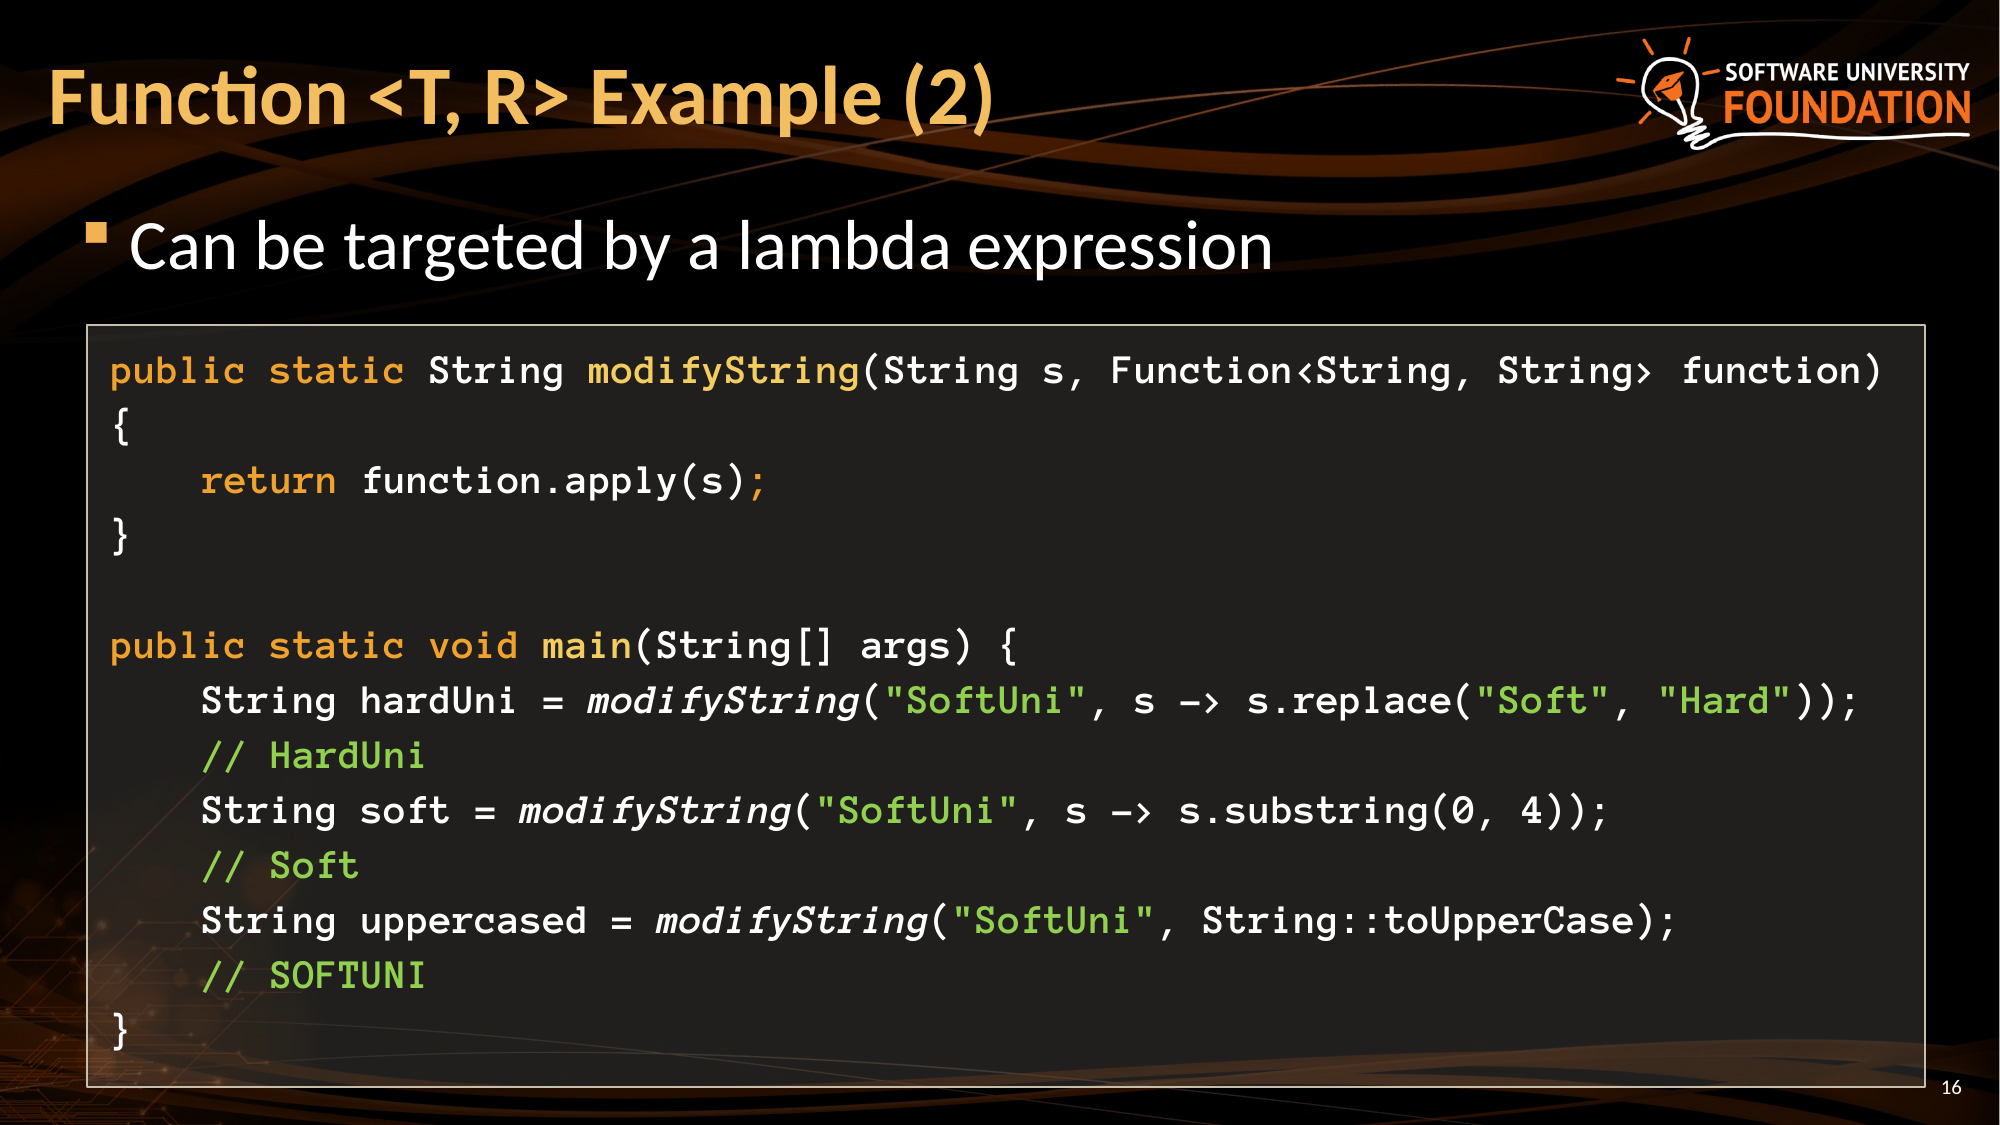

# Function <T, R> Example (2)
Can be targeted by a lambda expression
public static String modifyString(String s, Function<String, String> function) {
    return function.apply(s);
}
public static void main(String[] args) {
    String hardUni = modifyString("SoftUni", s -> s.replace("Soft", "Hard"));
    // HardUni
    String soft = modifyString("SoftUni", s -> s.substring(0, 4));
    // Soft
    String uppercased = modifyString("SoftUni", String::toUpperCase);
    // SOFTUNI
}
16